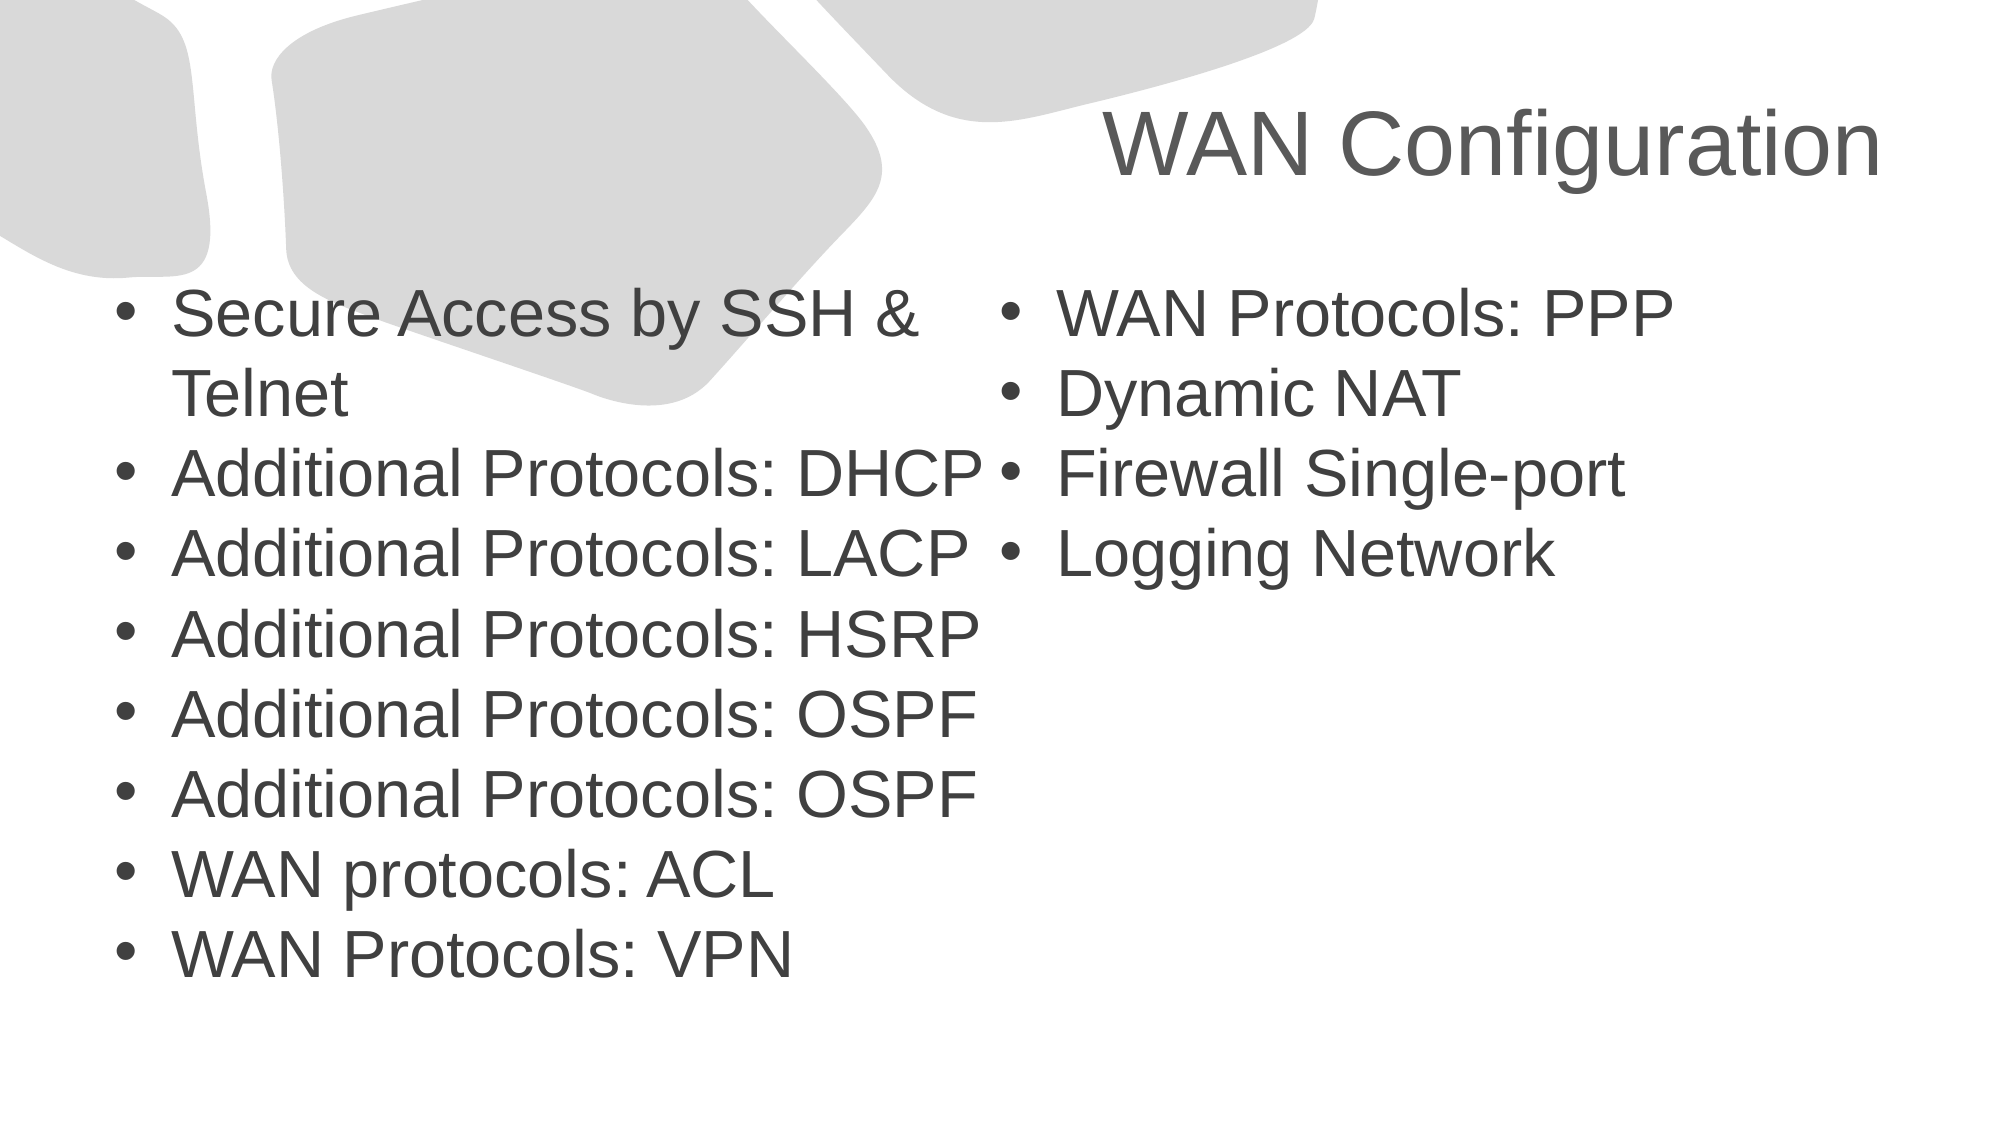

# WAN Configuration
Secure Access by SSH & Telnet
Additional Protocols: DHCP
Additional Protocols: LACP
Additional Protocols: HSRP
Additional Protocols: OSPF
Additional Protocols: OSPF
WAN protocols: ACL
WAN Protocols: VPN
WAN Protocols: PPP
Dynamic NAT
Firewall Single-port
Logging Network